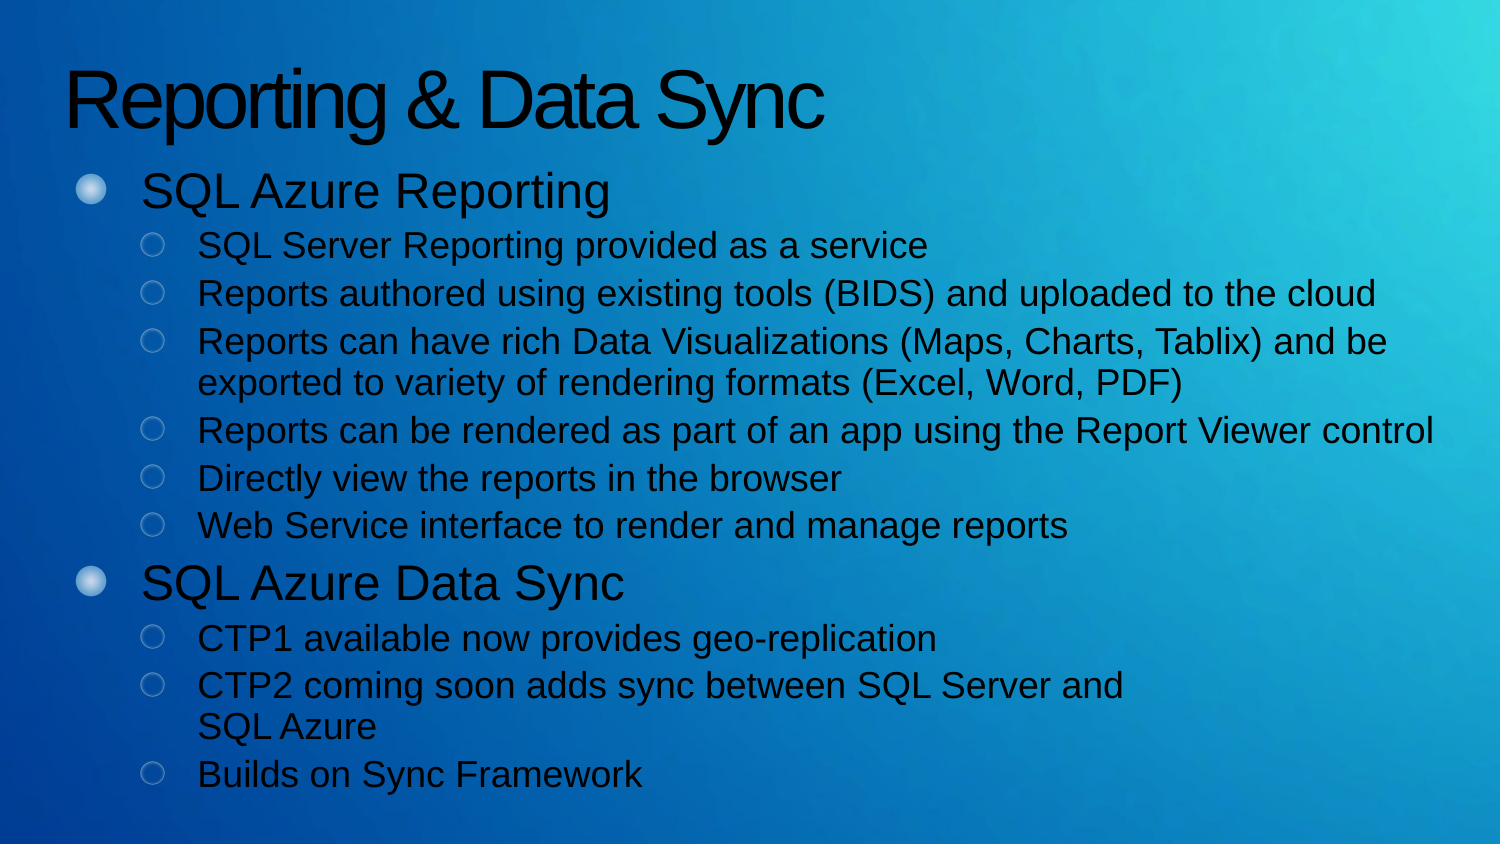

# Reporting & Data Sync
SQL Azure Reporting
SQL Server Reporting provided as a service
Reports authored using existing tools (BIDS) and uploaded to the cloud
Reports can have rich Data Visualizations (Maps, Charts, Tablix) and be exported to variety of rendering formats (Excel, Word, PDF)
Reports can be rendered as part of an app using the Report Viewer control
Directly view the reports in the browser
Web Service interface to render and manage reports
SQL Azure Data Sync
CTP1 available now provides geo-replication
CTP2 coming soon adds sync between SQL Server and
SQL Azure
Builds on Sync Framework